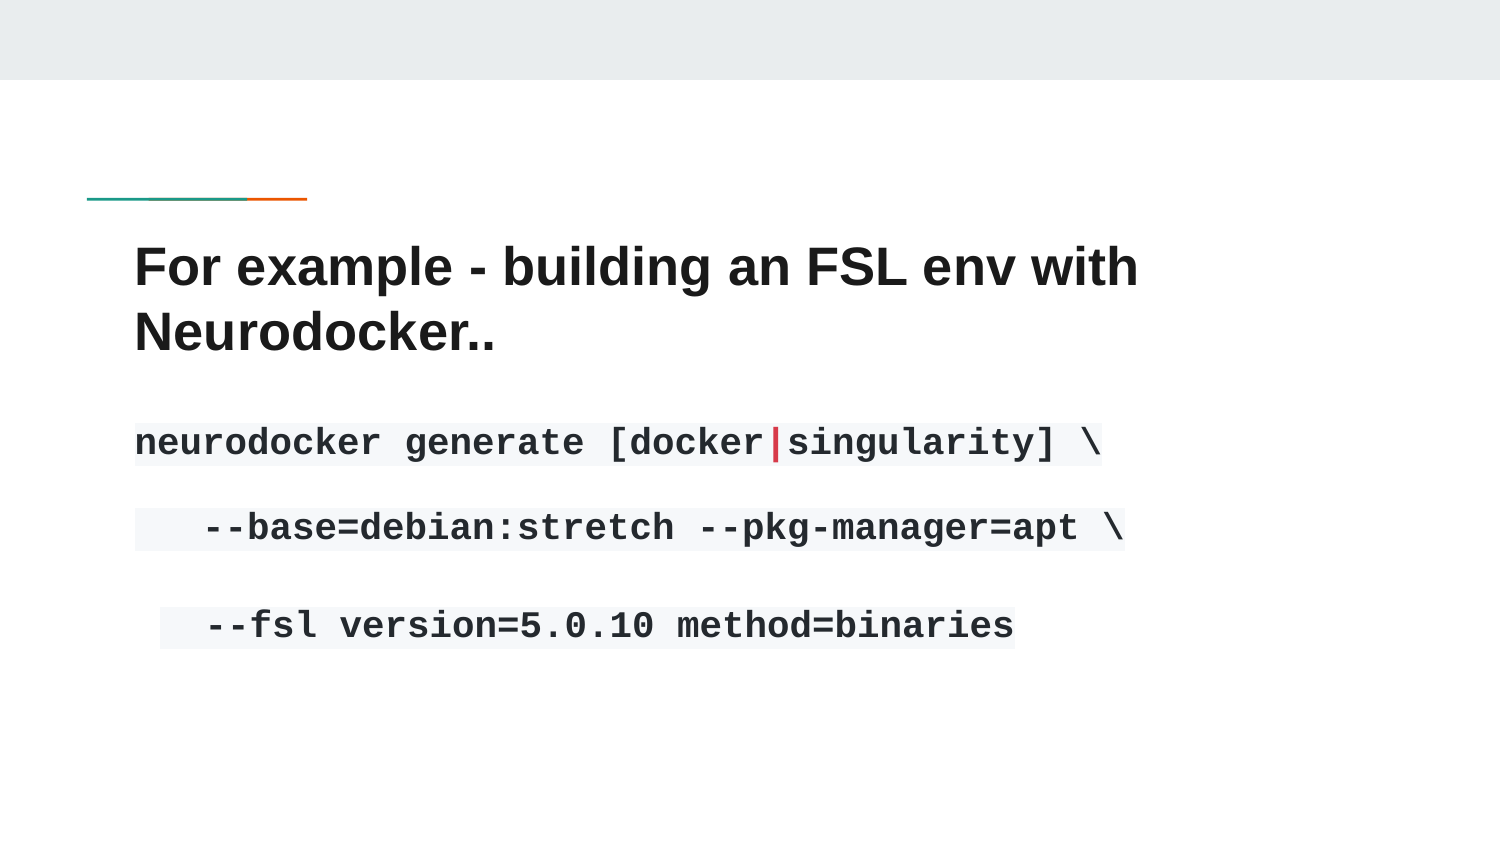

# For example - building an FSL env with Neurodocker..
neurodocker generate [docker|singularity] \
   --base=debian:stretch --pkg-manager=apt \
  --fsl version=5.0.10 method=binaries